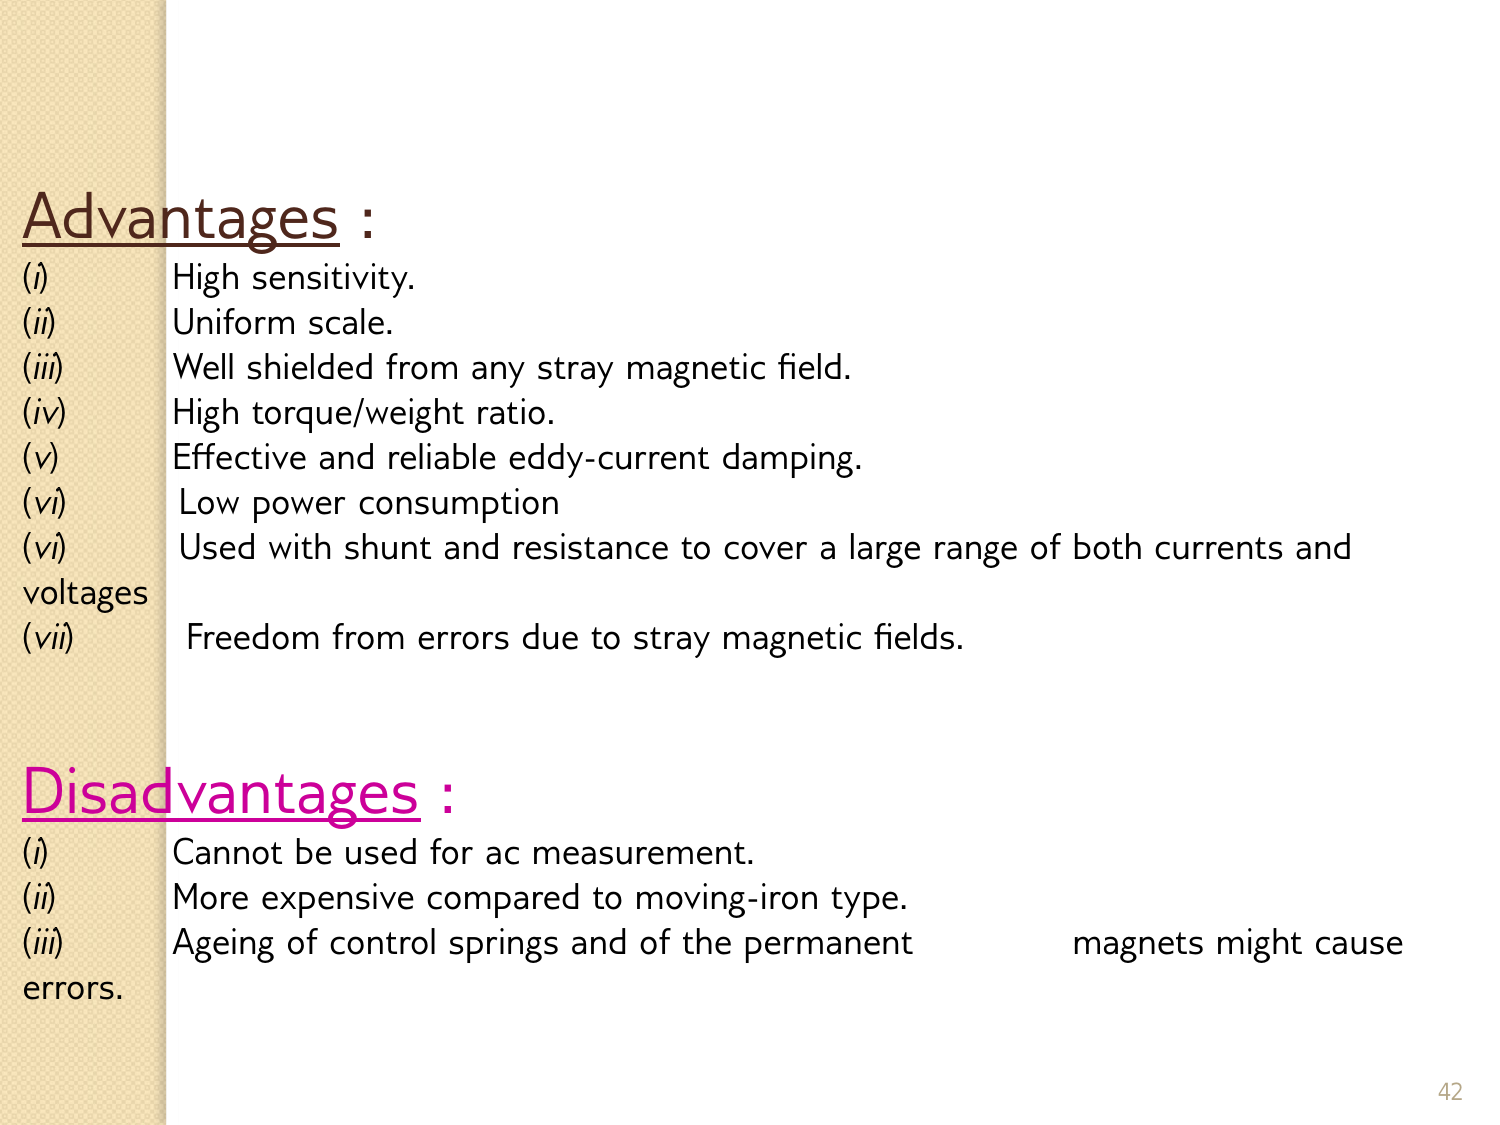

Advantages :
(i)	High sensitivity.
(ii)	Uniform scale.
(iii)	Well shielded from any stray magnetic field.
(iv)	High torque/weight ratio.
(v)    	Effective and reliable eddy-current damping.
(vi)          Low power consumption
(vi)          Used with shunt and resistance to cover a large range of both currents and voltages
(vii)          Freedom from errors due to stray magnetic fields.

Disadvantages :
(i)	Cannot be used for ac measurement.
(ii) 	More expensive compared to moving-iron type.
(iii)	Ageing of control springs and of the permanent 	magnets might cause errors.
42